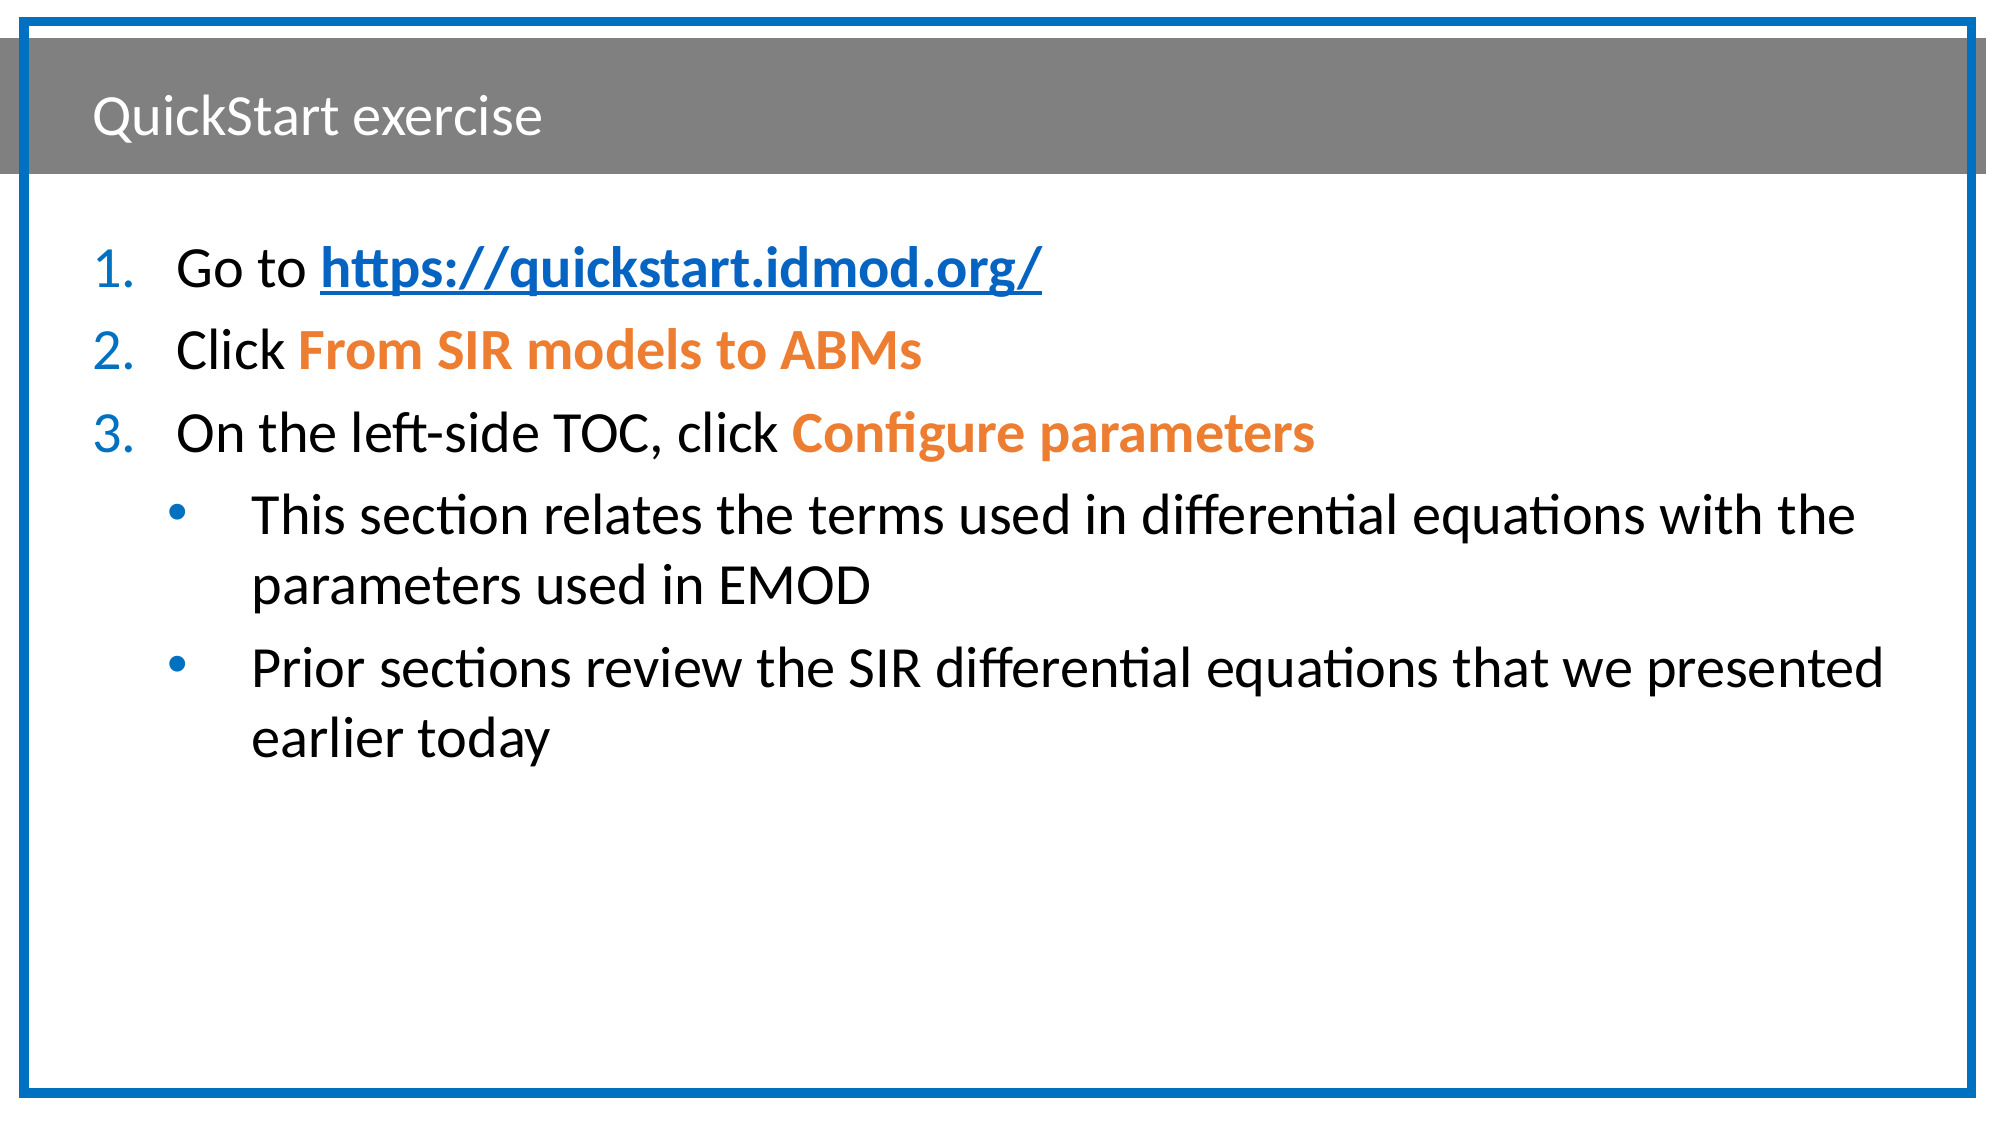

QuickStart exercise
Go to https://quickstart.idmod.org/
Click From SIR models to ABMs
On the left-side TOC, click Configure parameters
This section relates the terms used in differential equations with the parameters used in EMOD
Prior sections review the SIR differential equations that we presented earlier today